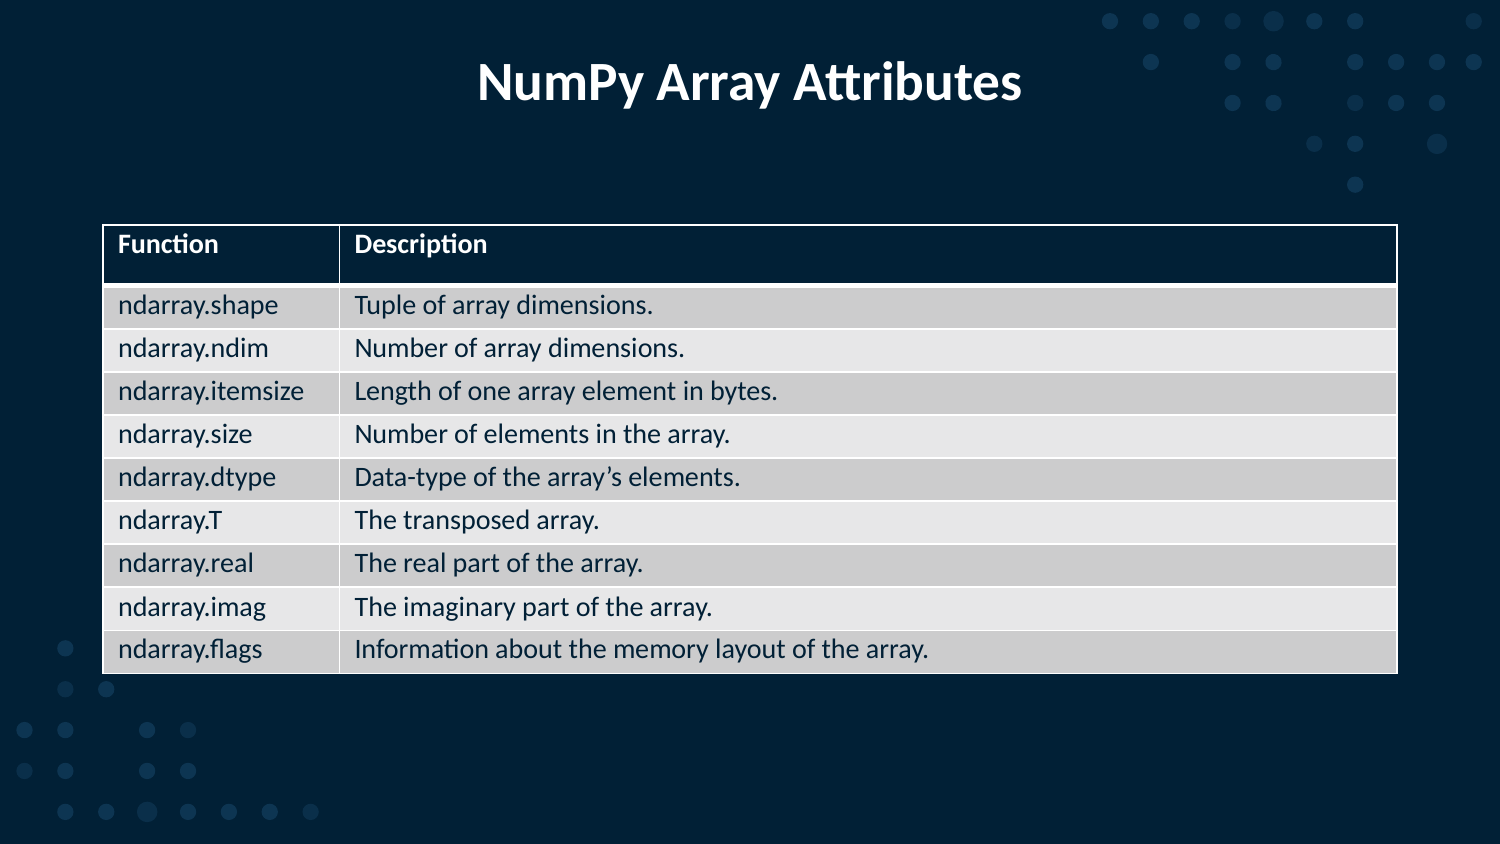

# NumPy Array Attributes

| Function | Description |
| --- | --- |
| ndarray.shape | Tuple of array dimensions. |
| ndarray.ndim | Number of array dimensions. |
| ndarray.itemsize | Length of one array element in bytes. |
| ndarray.size | Number of elements in the array. |
| ndarray.dtype | Data-type of the array’s elements. |
| ndarray.T | The transposed array. |
| ndarray.real | The real part of the array. |
| ndarray.imag | The imaginary part of the array. |
| ndarray.flags | Information about the memory layout of the array. |